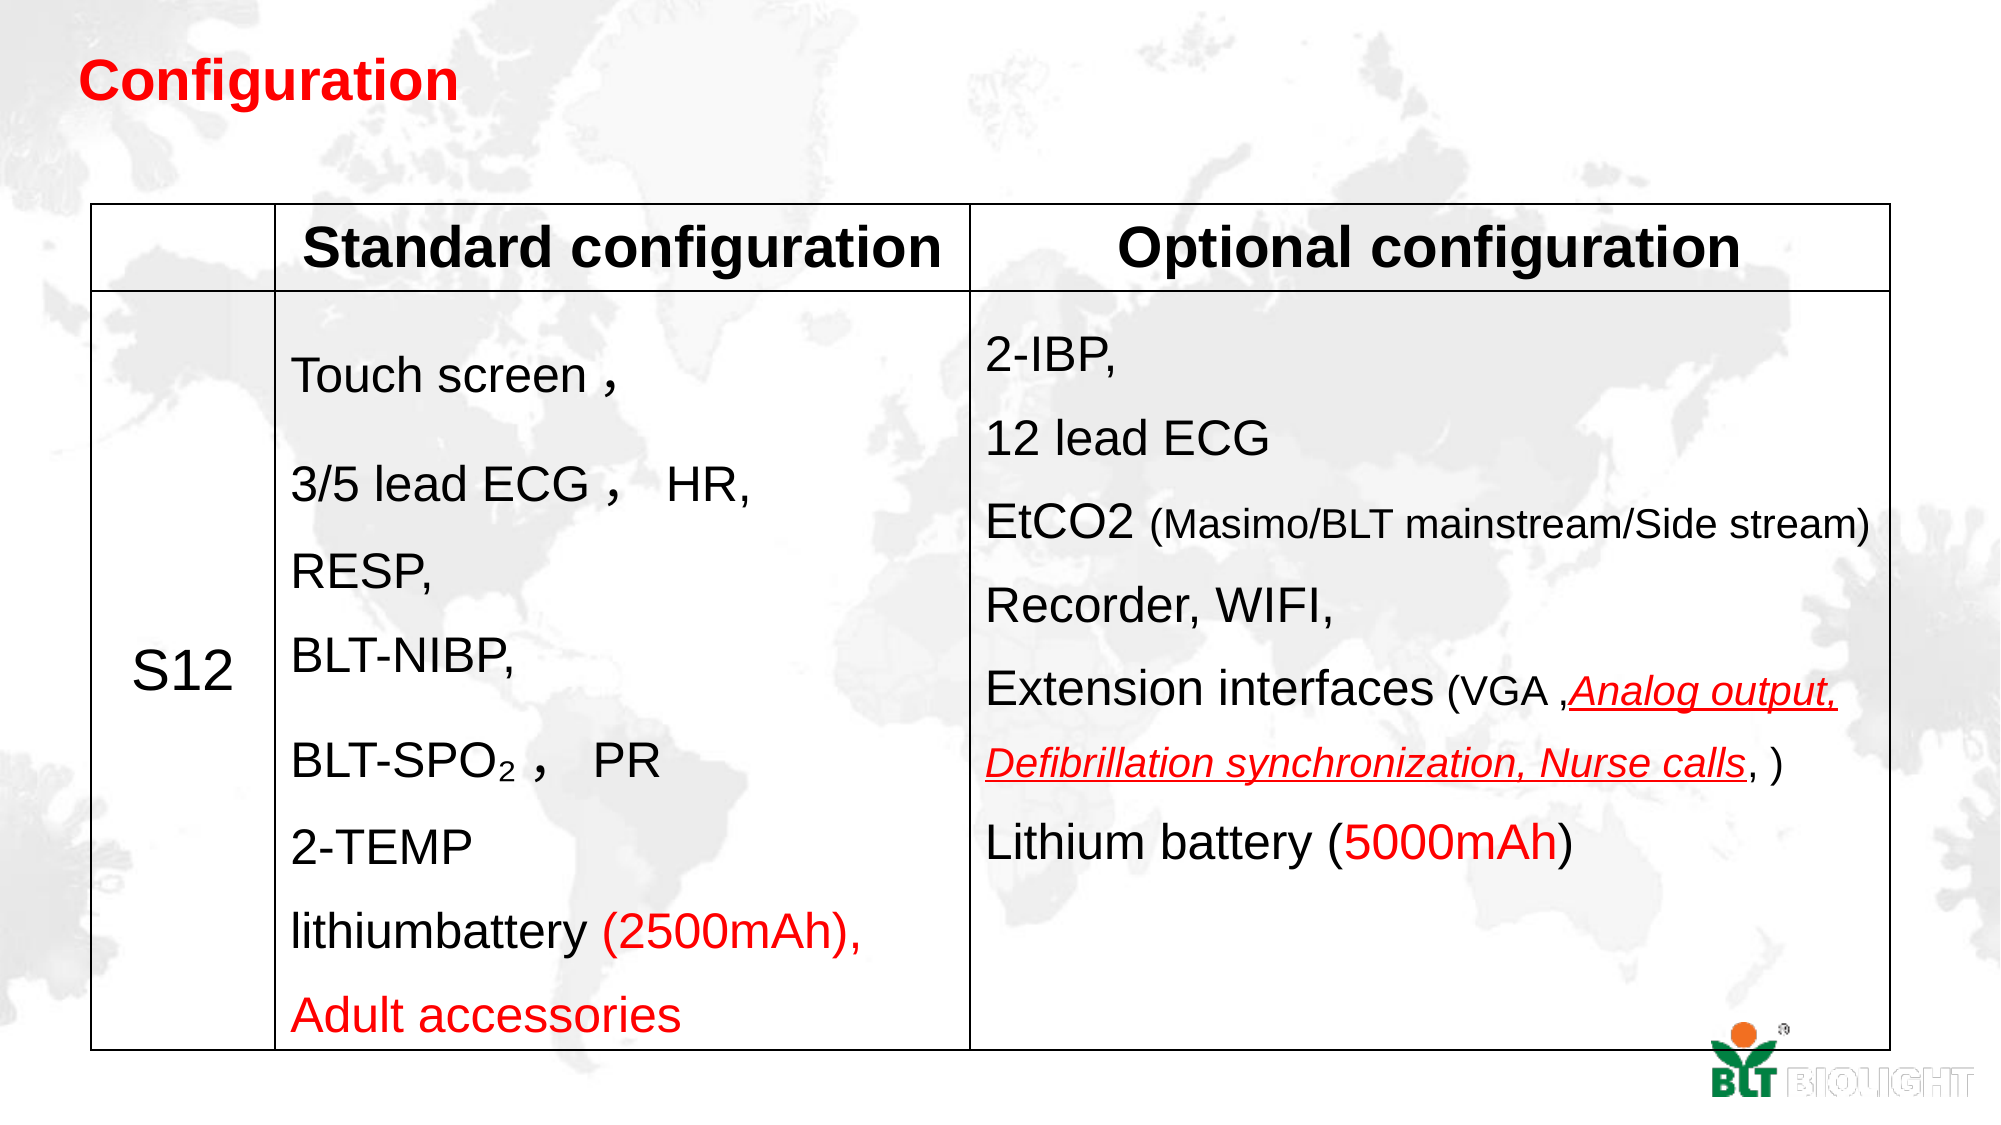

Configuration
|  | Standard configuration | Optional configuration |
| --- | --- | --- |
| S12 | Touch screen， 3/5 lead ECG，HR, RESP, BLT-NIBP, BLT-SPO₂，PR 2-TEMP lithiumbattery (2500mAh), Adult accessories | 2-IBP, 12 lead ECG EtCO2 (Masimo/BLT mainstream/Side stream) Recorder, WIFI, Extension interfaces (VGA ,Analog output, Defibrillation synchronization, Nurse calls, ) Lithium battery (5000mAh) |